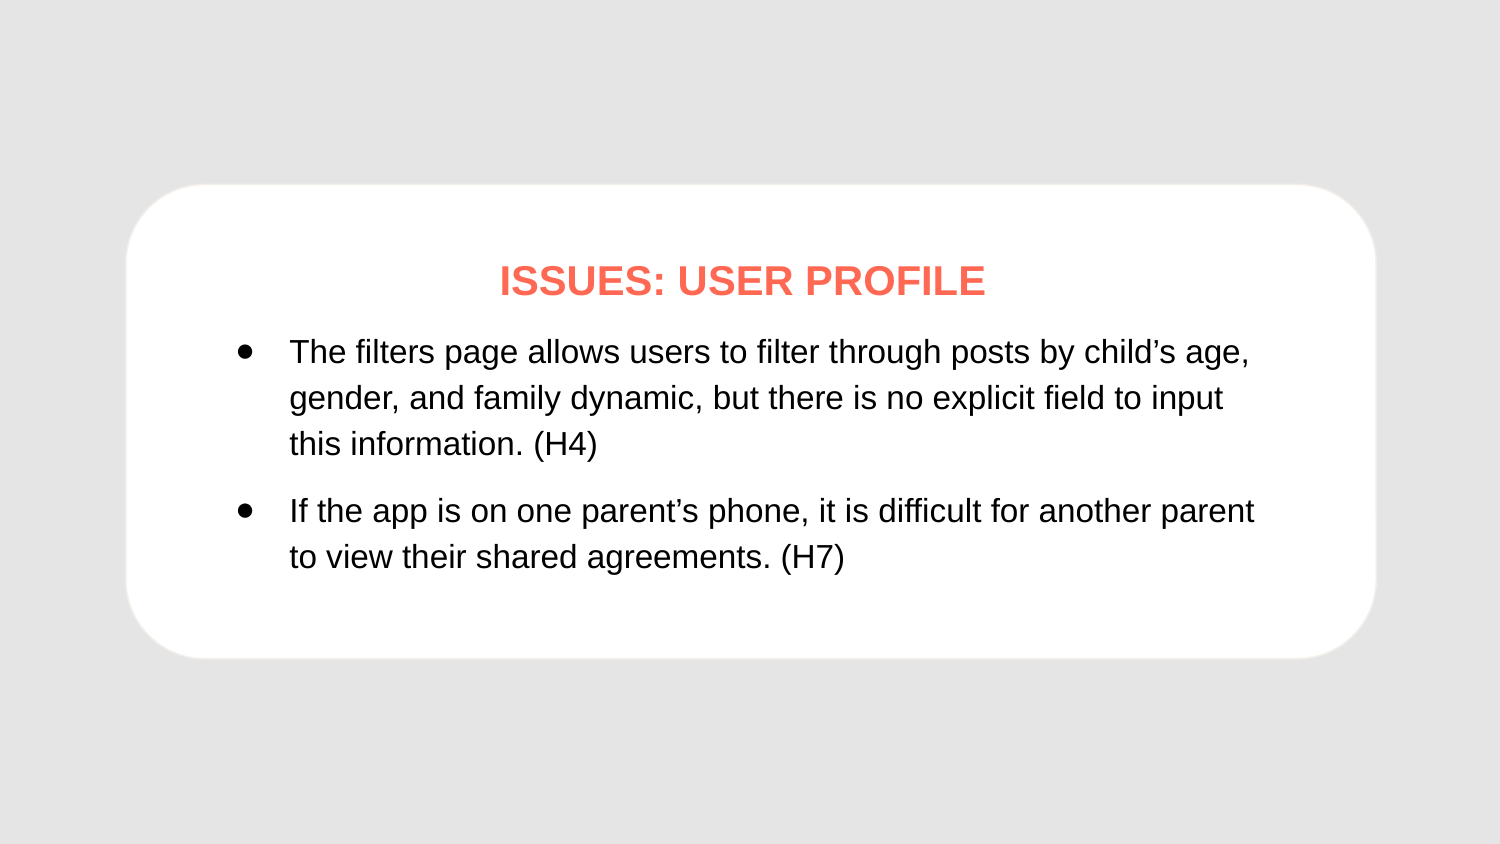

ISSUES: USER PROFILE
The filters page allows users to filter through posts by child’s age, gender, and family dynamic, but there is no explicit field to input this information. (H4)
If the app is on one parent’s phone, it is difficult for another parent to view their shared agreements. (H7)